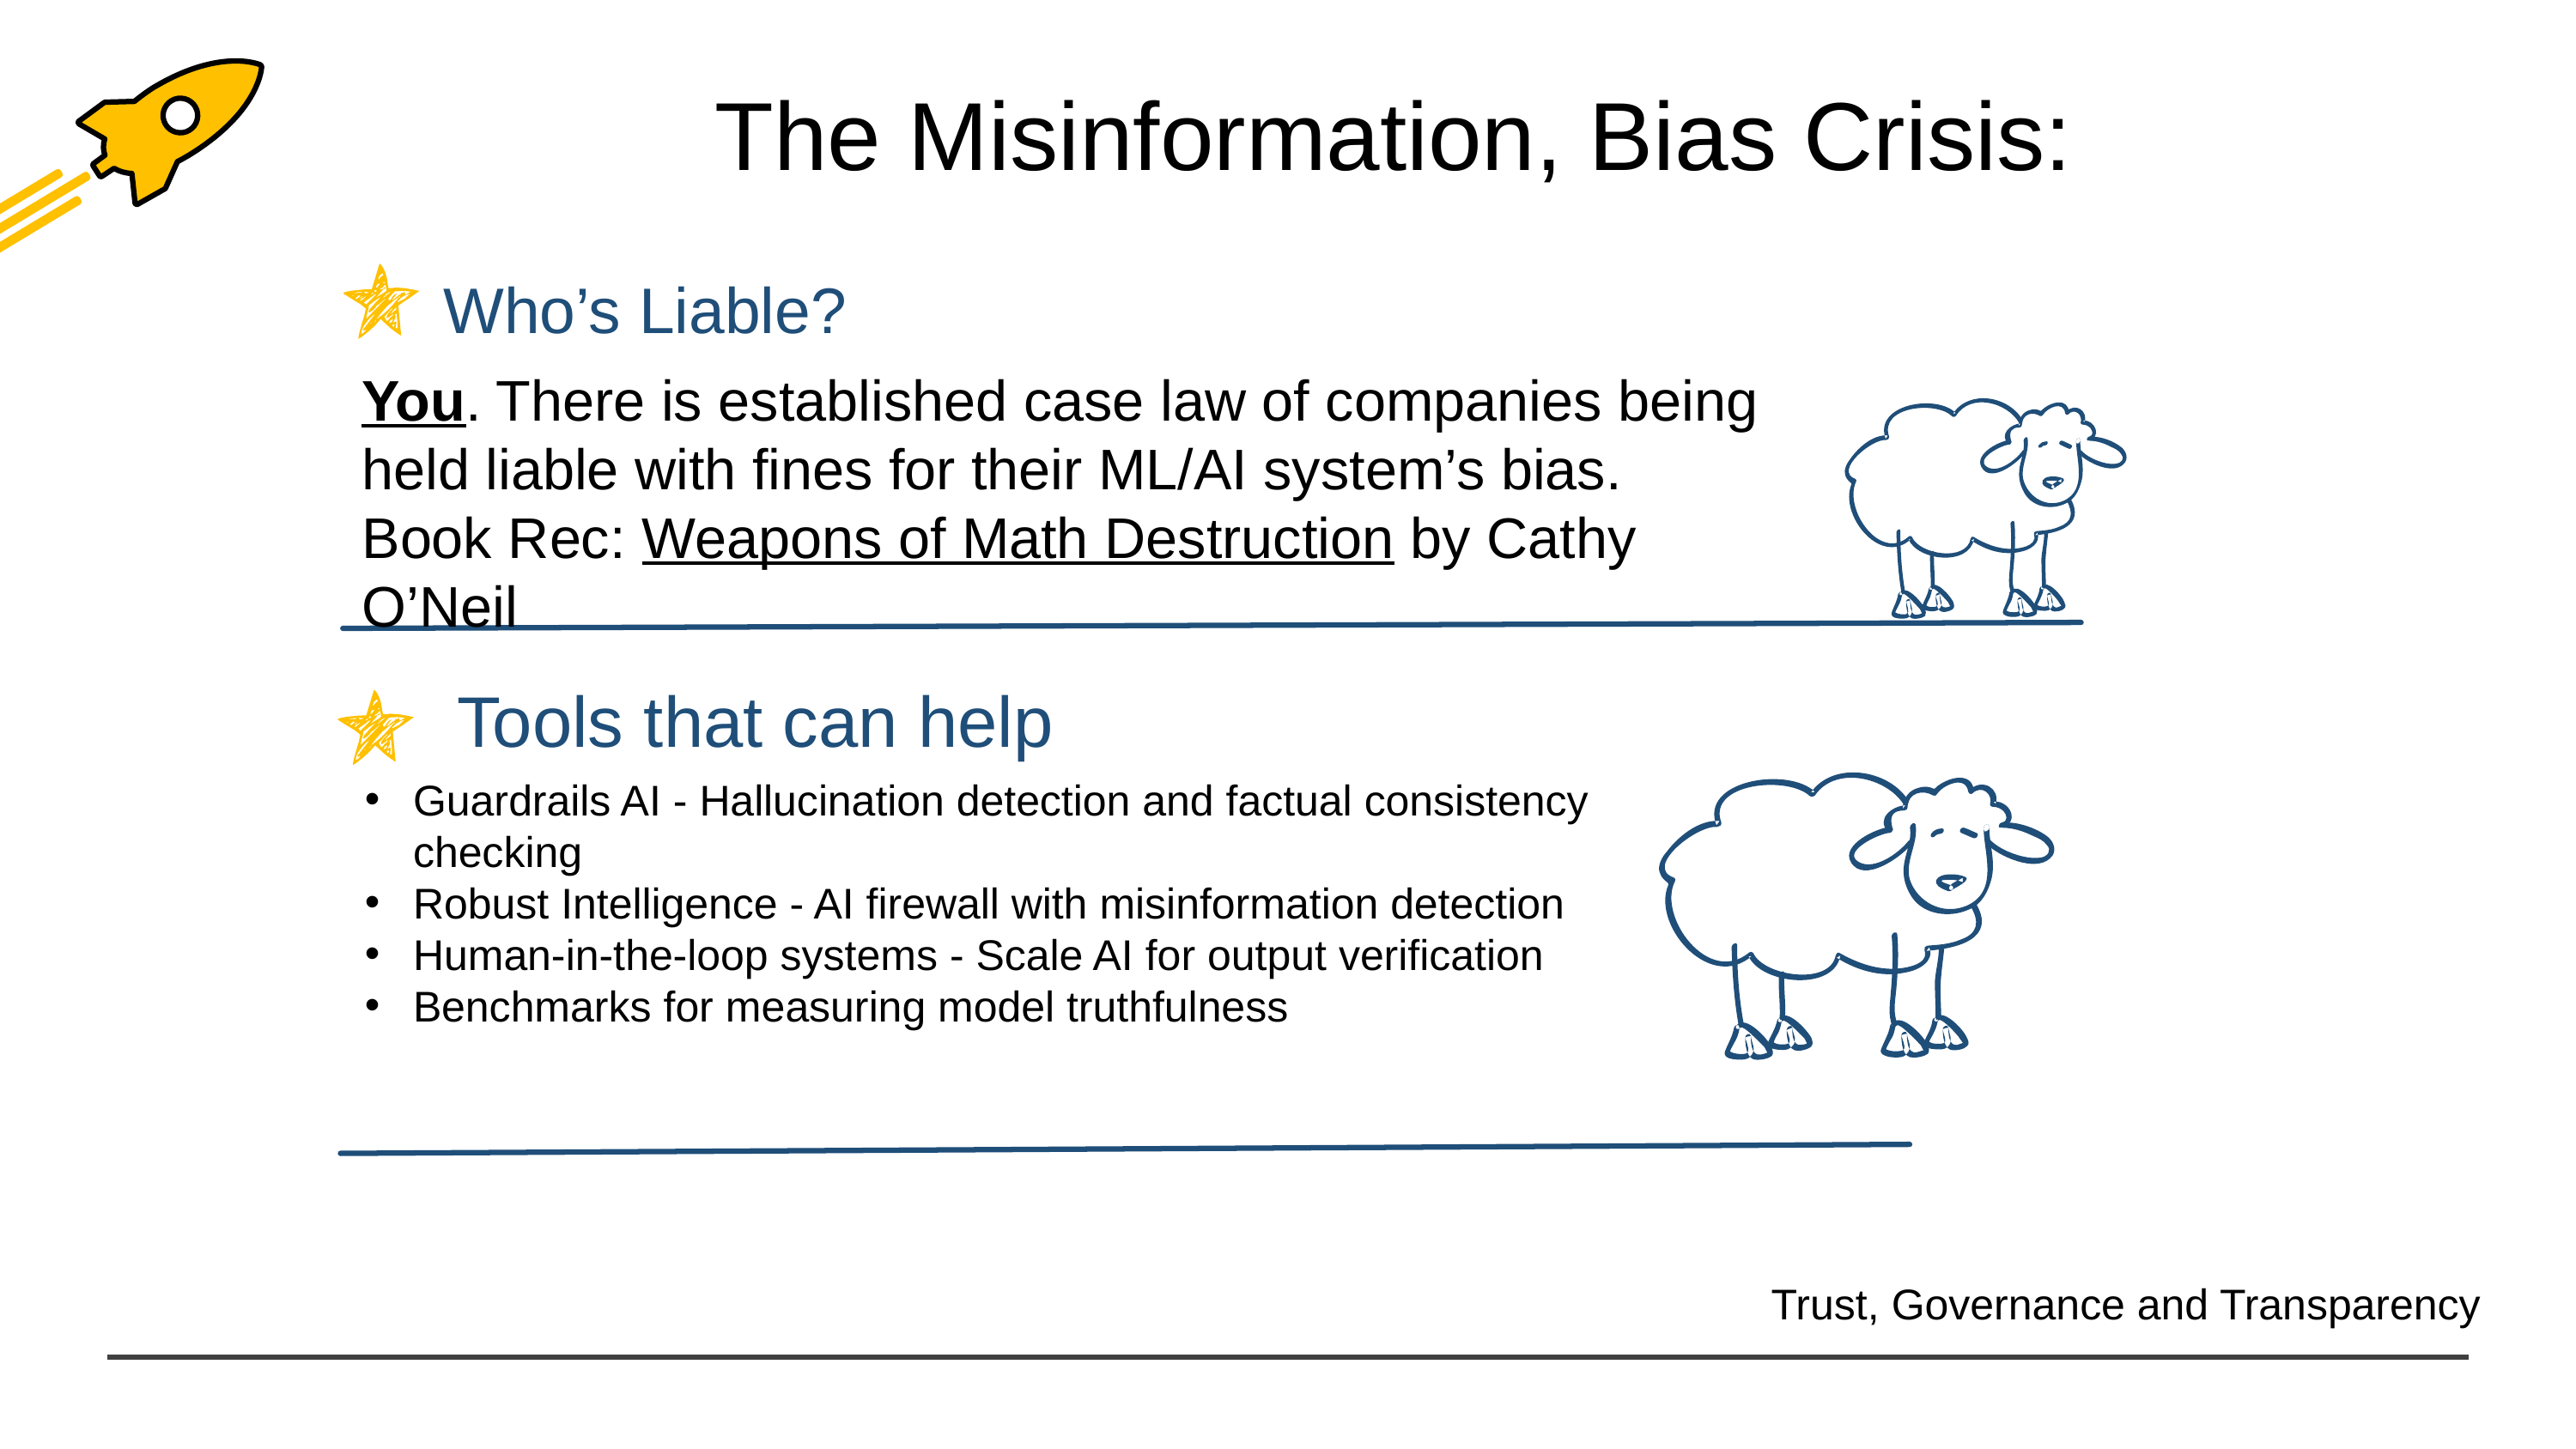

The Misinformation, Bias Crisis:
Who’s Liable?

You. There is established case law of companies being held liable with fines for their ML/AI system’s bias.
Book Rec: Weapons of Math Destruction by Cathy O’Neil

Tools that can help

Guardrails AI - Hallucination detection and factual consistency checking
Robust Intelligence - AI firewall with misinformation detection
Human-in-the-loop systems - Scale AI for output verification
Benchmarks for measuring model truthfulness
Trust, Governance and Transparency